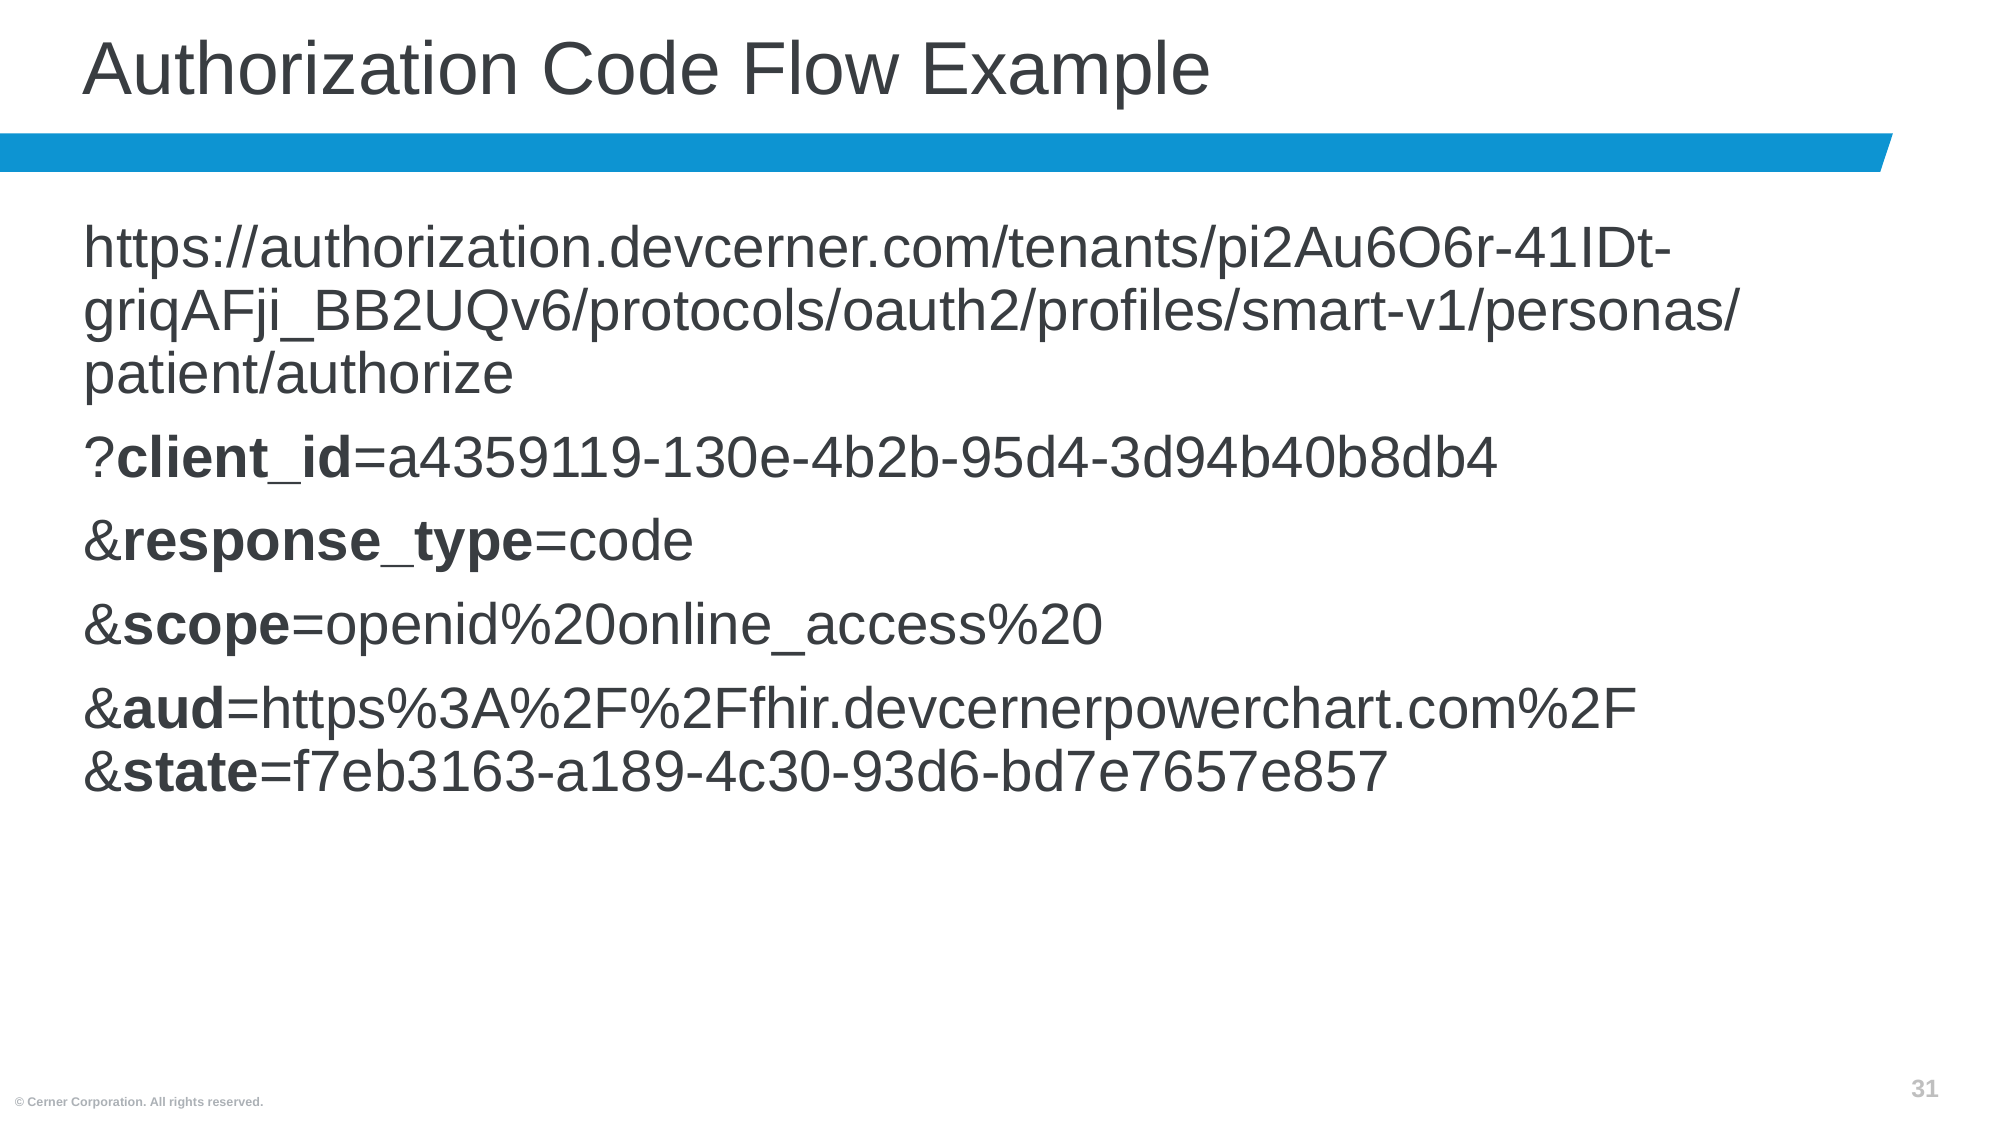

# Authorization Code Flow Example
https://authorization.devcerner.com/tenants/pi2Au6O6r-41IDt-griqAFji_BB2UQv6/protocols/oauth2/profiles/smart-v1/personas/patient/authorize
?client_id=a4359119-130e-4b2b-95d4-3d94b40b8db4
&response_type=code
&scope=openid%20online_access%20
&aud=https%3A%2F%2Ffhir.devcernerpowerchart.com%2F
&state=f7eb3163-a189-4c30-93d6-bd7e7657e857